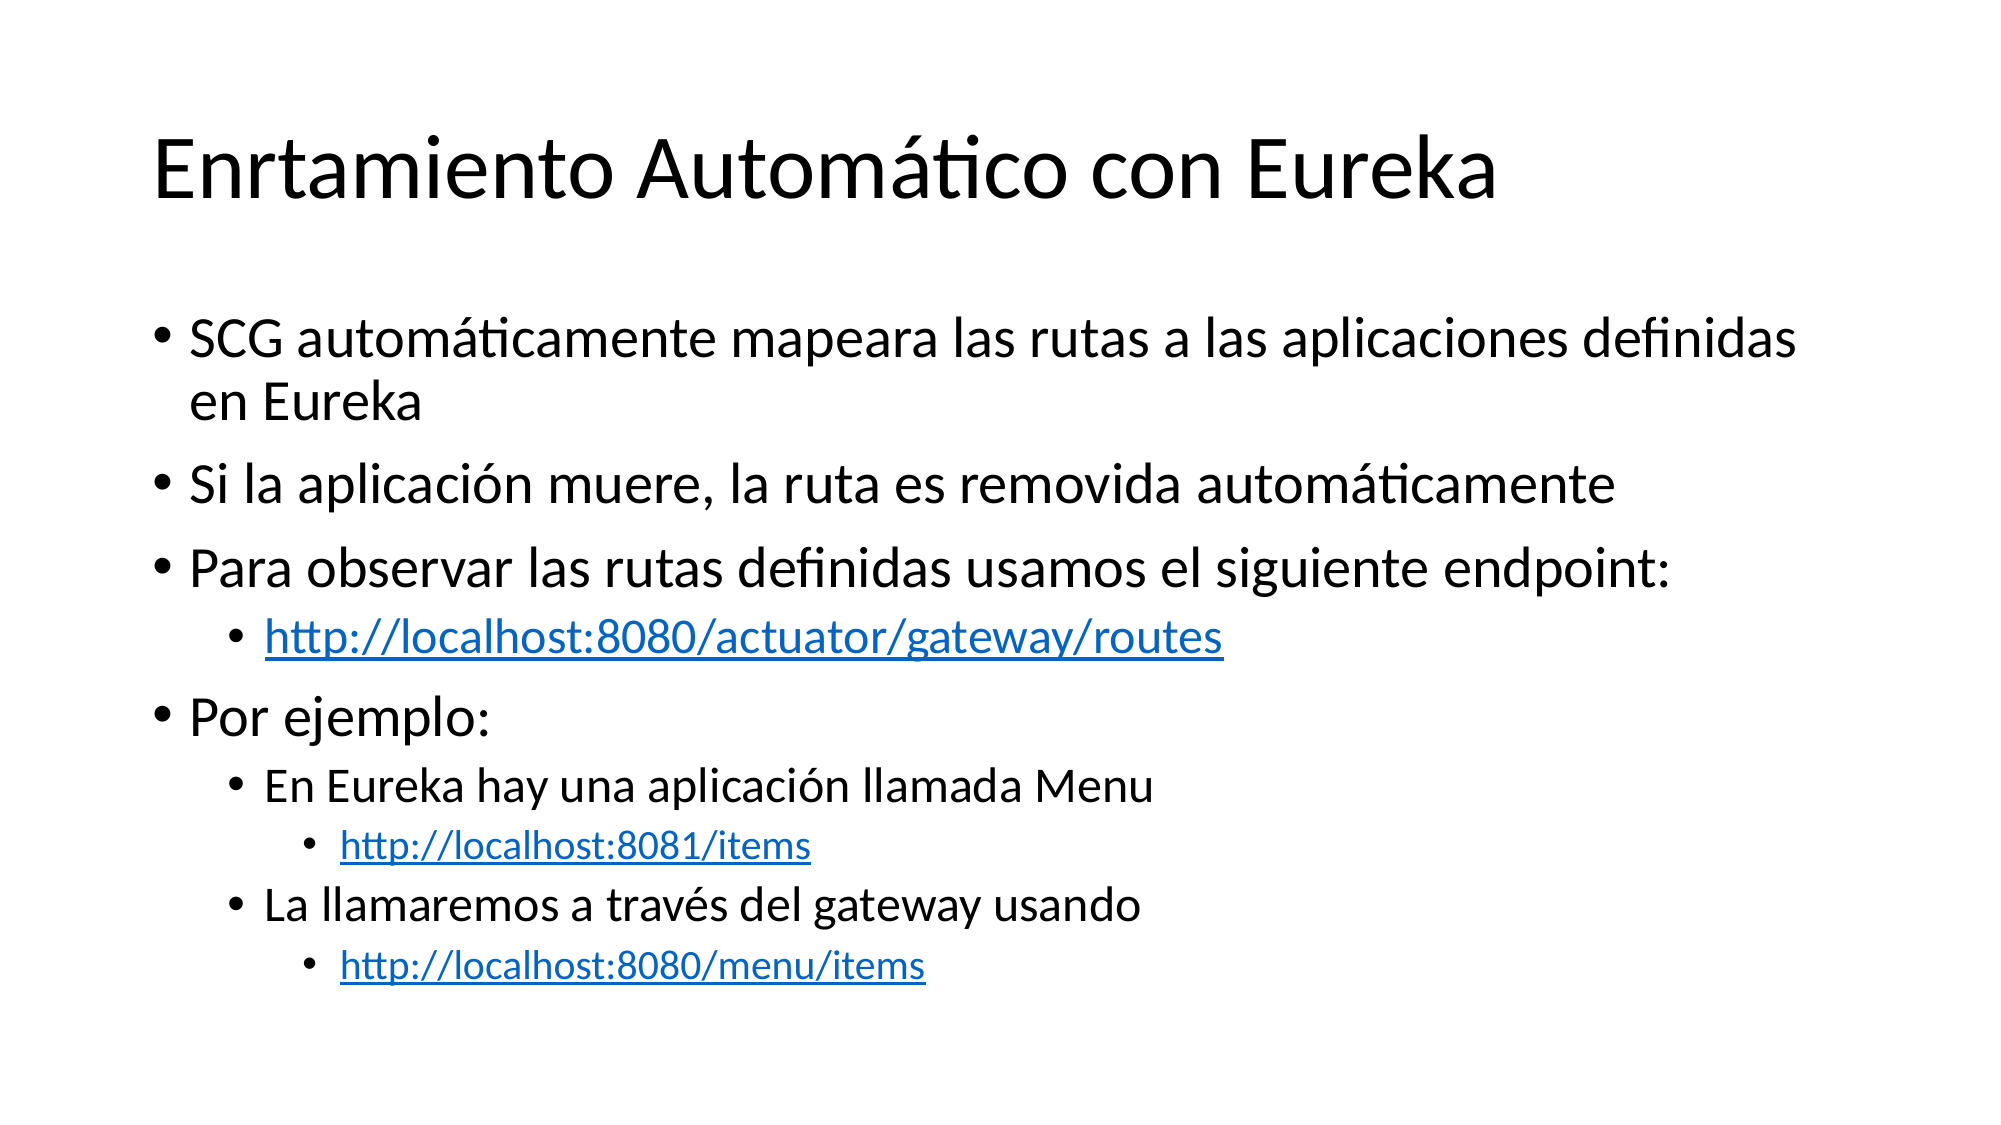

# Enrtamiento Automático con Eureka
SCG automáticamente mapeara las rutas a las aplicaciones definidas en Eureka
Si la aplicación muere, la ruta es removida automáticamente
Para observar las rutas definidas usamos el siguiente endpoint:
http://localhost:8080/actuator/gateway/routes
Por ejemplo:
En Eureka hay una aplicación llamada Menu
http://localhost:8081/items
La llamaremos a través del gateway usando
http://localhost:8080/menu/items